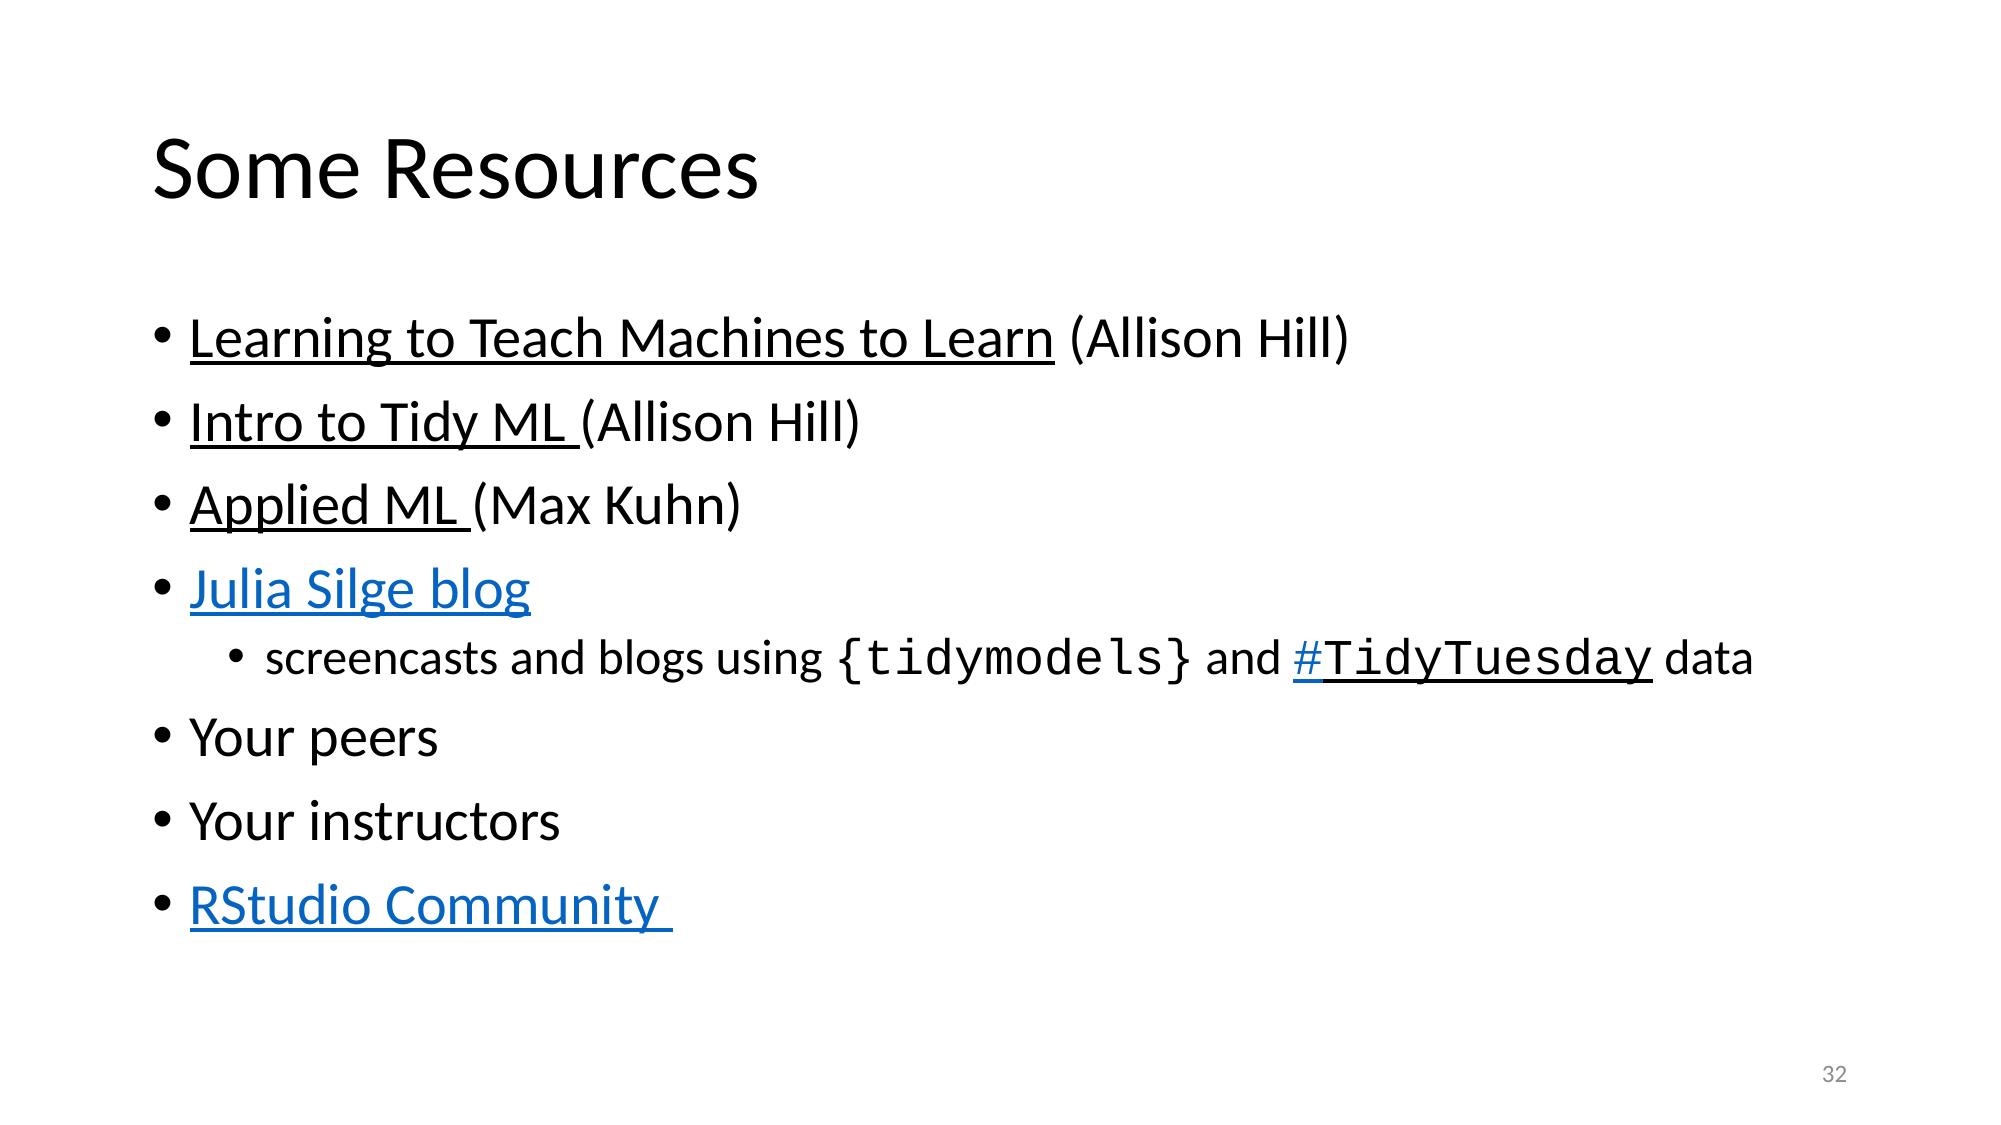

# Some Resources
Learning to Teach Machines to Learn (Allison Hill)
Intro to Tidy ML (Allison Hill)
Applied ML (Max Kuhn)
Julia Silge blog
screencasts and blogs using {tidymodels} and #TidyTuesday data
Your peers
Your instructors
RStudio Community

32